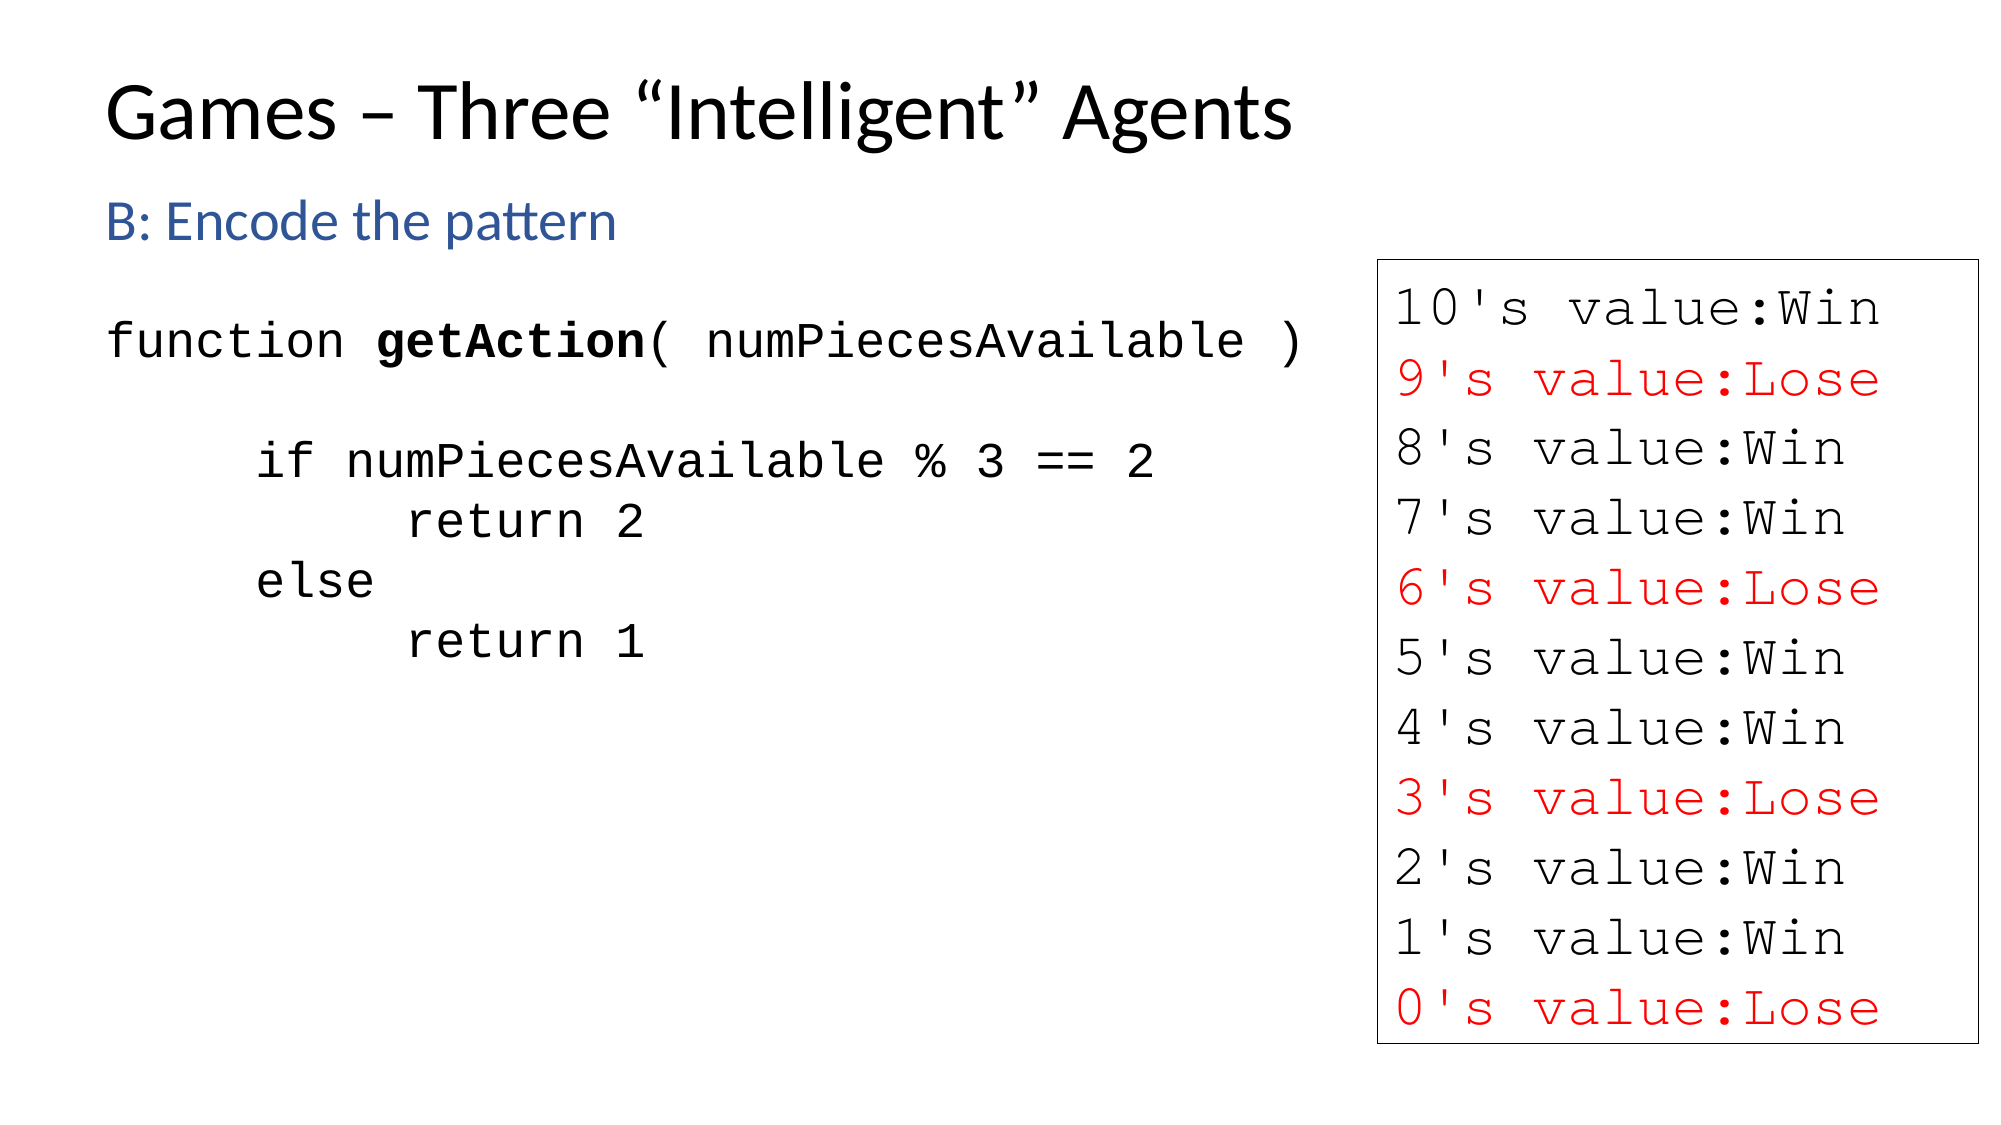

# Games – Three “Intelligent” Agents
B: Encode the pattern
10's value:Win
9's value:Lose
8's value:Win
7's value:Win
6's value:Lose
5's value:Win
4's value:Win
3's value:Lose
2's value:Win
1's value:Win
0's value:Lose
function getAction( numPiecesAvailable )

	if numPiecesAvailable % 3 == 2
		return 2
	else
		return 1